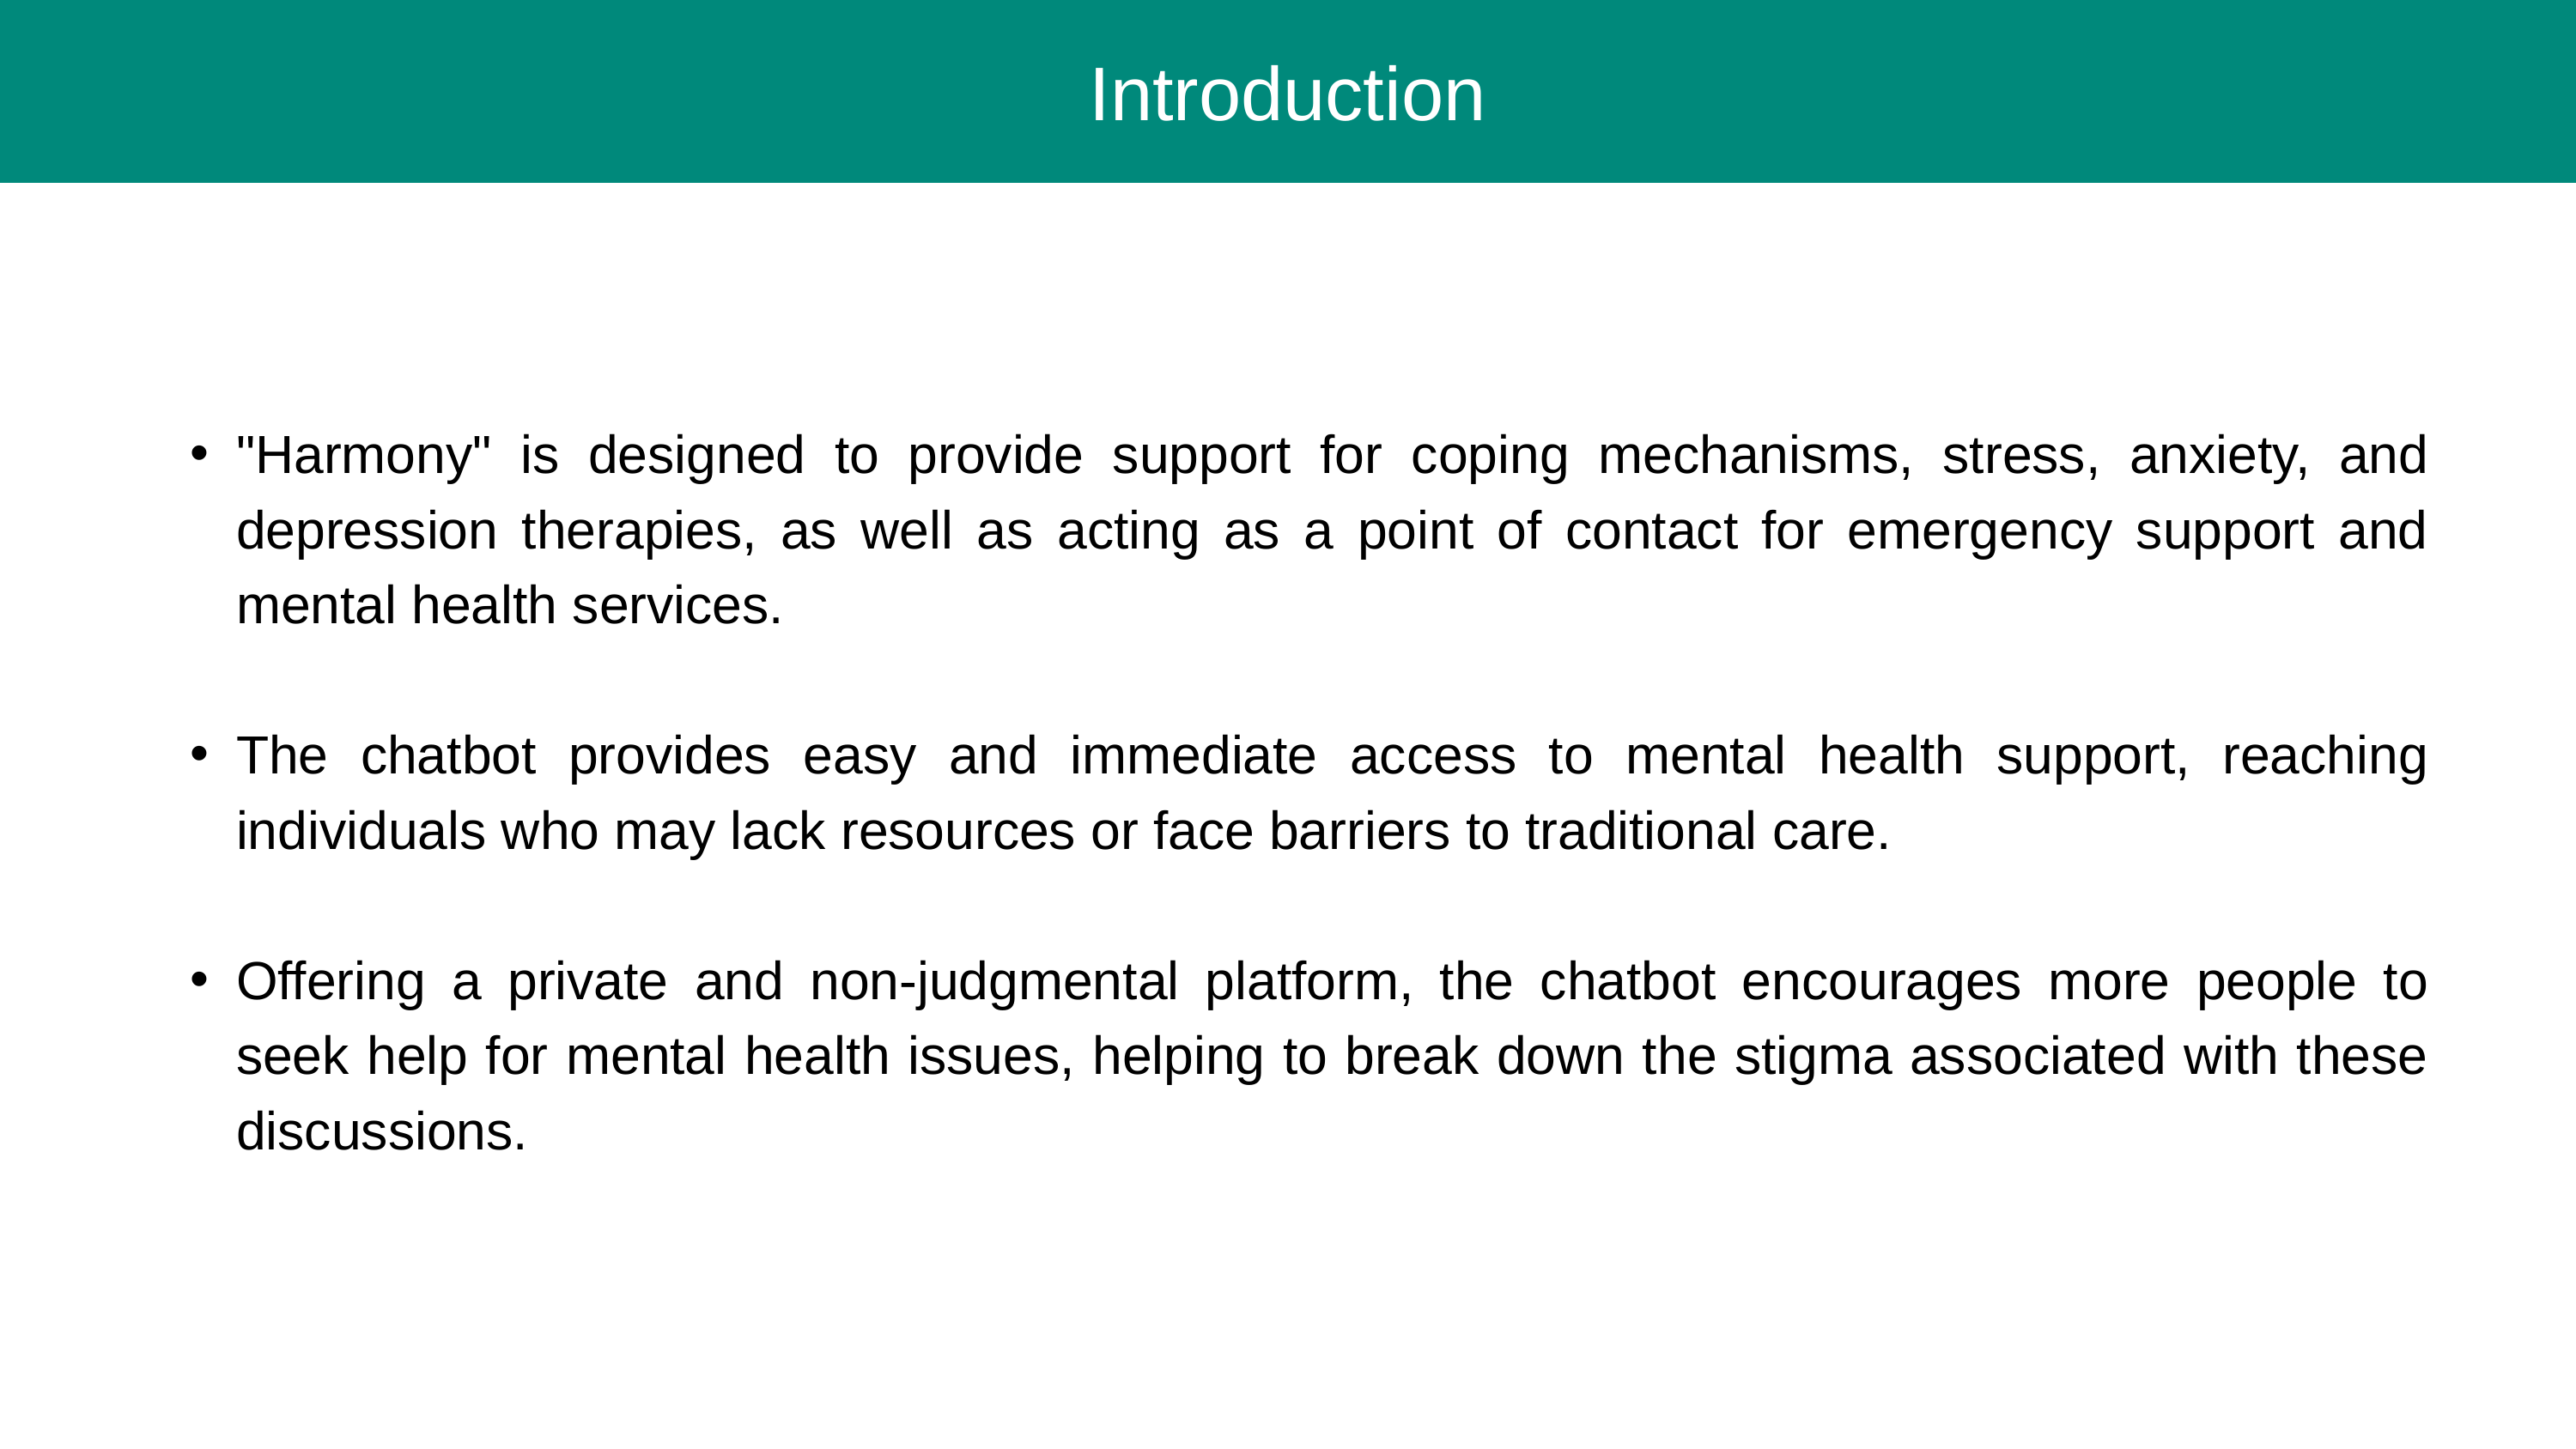

Introduction

"Harmony" is designed to provide support for coping mechanisms, stress, anxiety, and depression therapies, as well as acting as a point of contact for emergency support and mental health services.

The chatbot provides easy and immediate access to mental health support, reaching individuals who may lack resources or face barriers to traditional care.

Offering a private and non-judgmental platform, the chatbot encourages more people to seek help for mental health issues, helping to break down the stigma associated with these discussions.